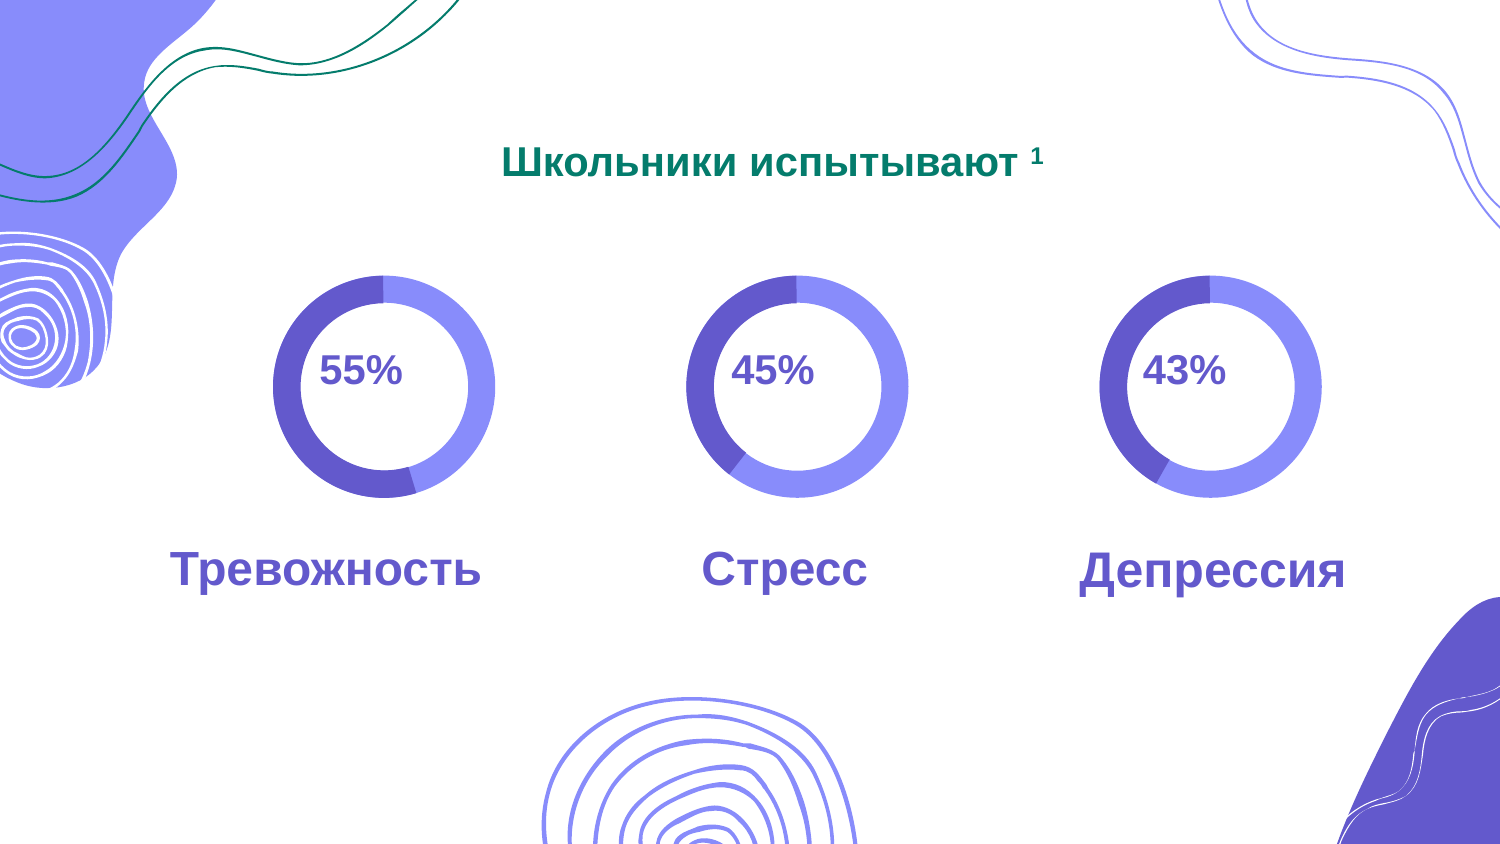

Школьники испытывают 1

55%
45%
43%
Тревожность
Cтресс
Депрессия